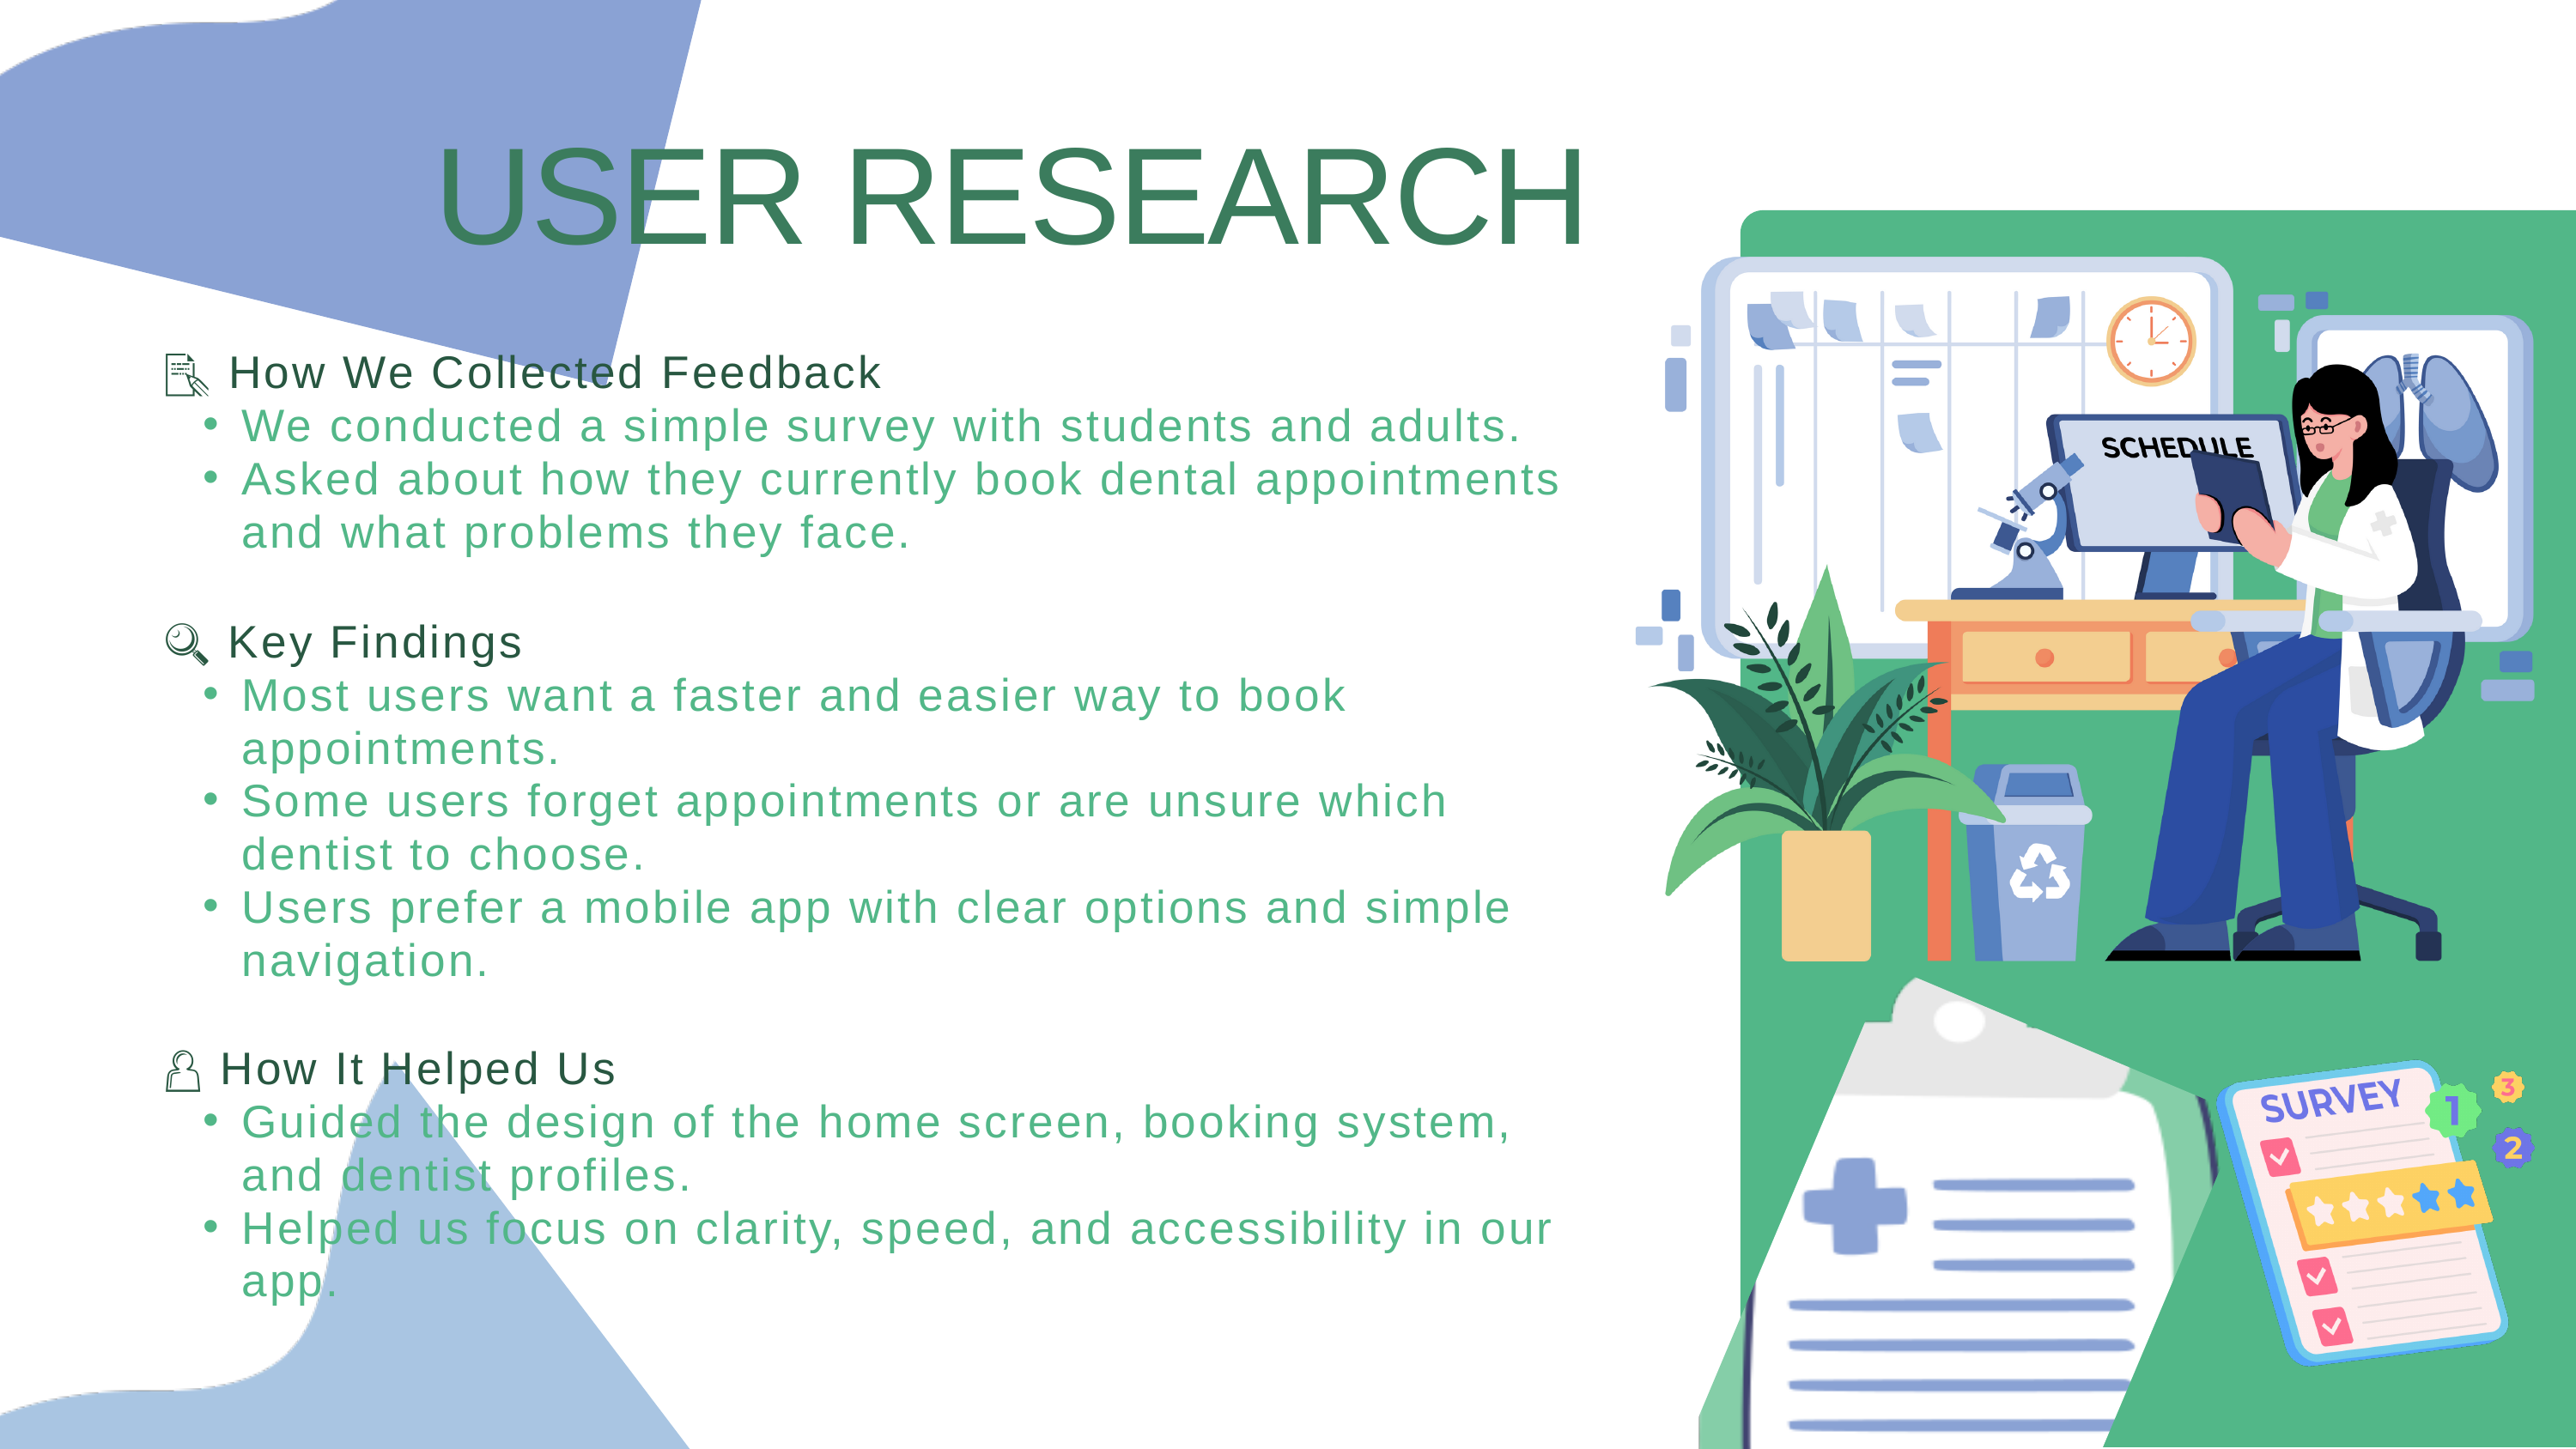

USER RESEARCH

📝 How We Collected Feedback
We conducted a simple survey with students and adults.
Asked about how they currently book dental appointments and what problems they face.

🔍 Key Findings
Most users want a faster and easier way to book appointments.
Some users forget appointments or are unsure which dentist to choose.
Users prefer a mobile app with clear options and simple navigation.

👤 How It Helped Us
Guided the design of the home screen, booking system, and dentist profiles.
Helped us focus on clarity, speed, and accessibility in our app.